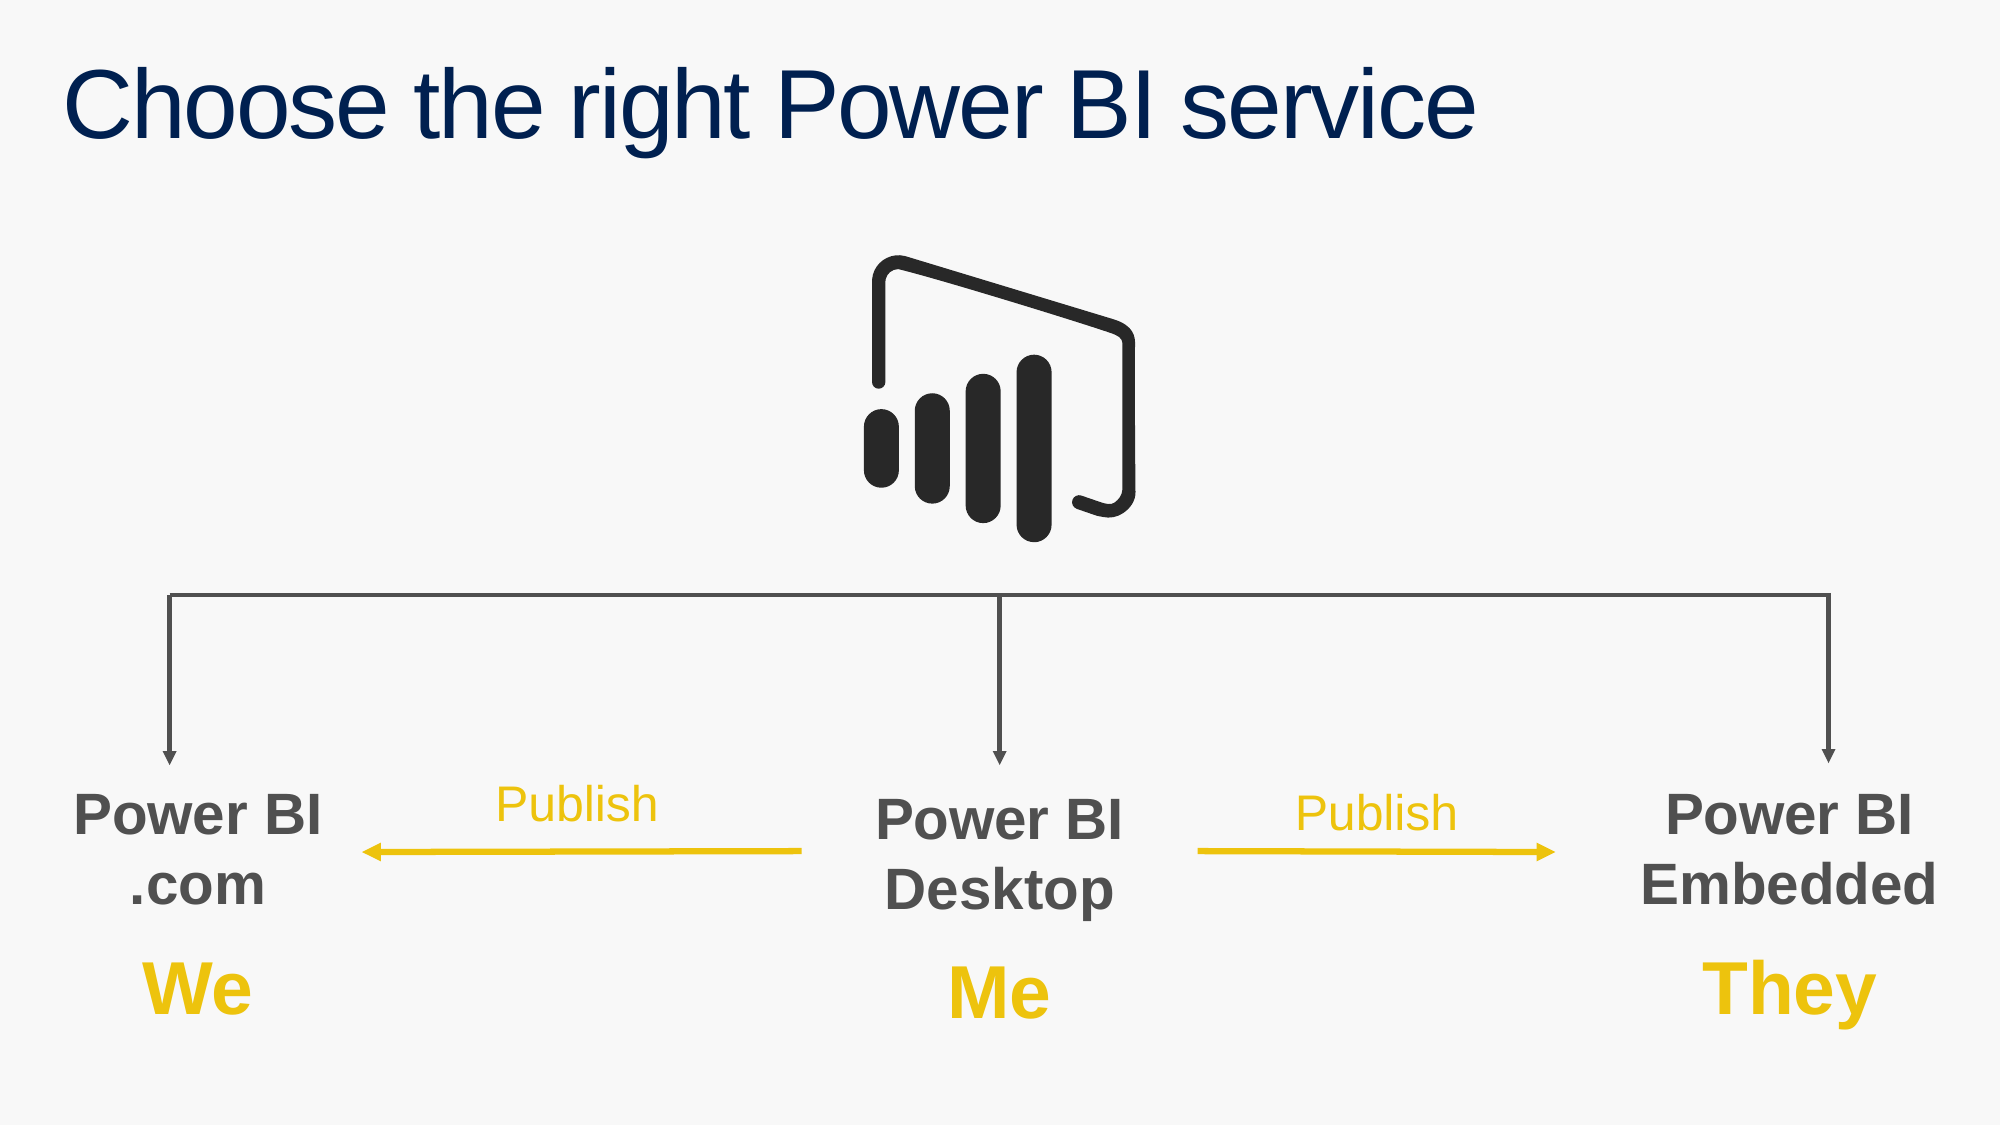

# Choose the right Power BI service

Publish
Publish
Power BI
.com
Power BI Embedded
Power BI Desktop
We
They
Me